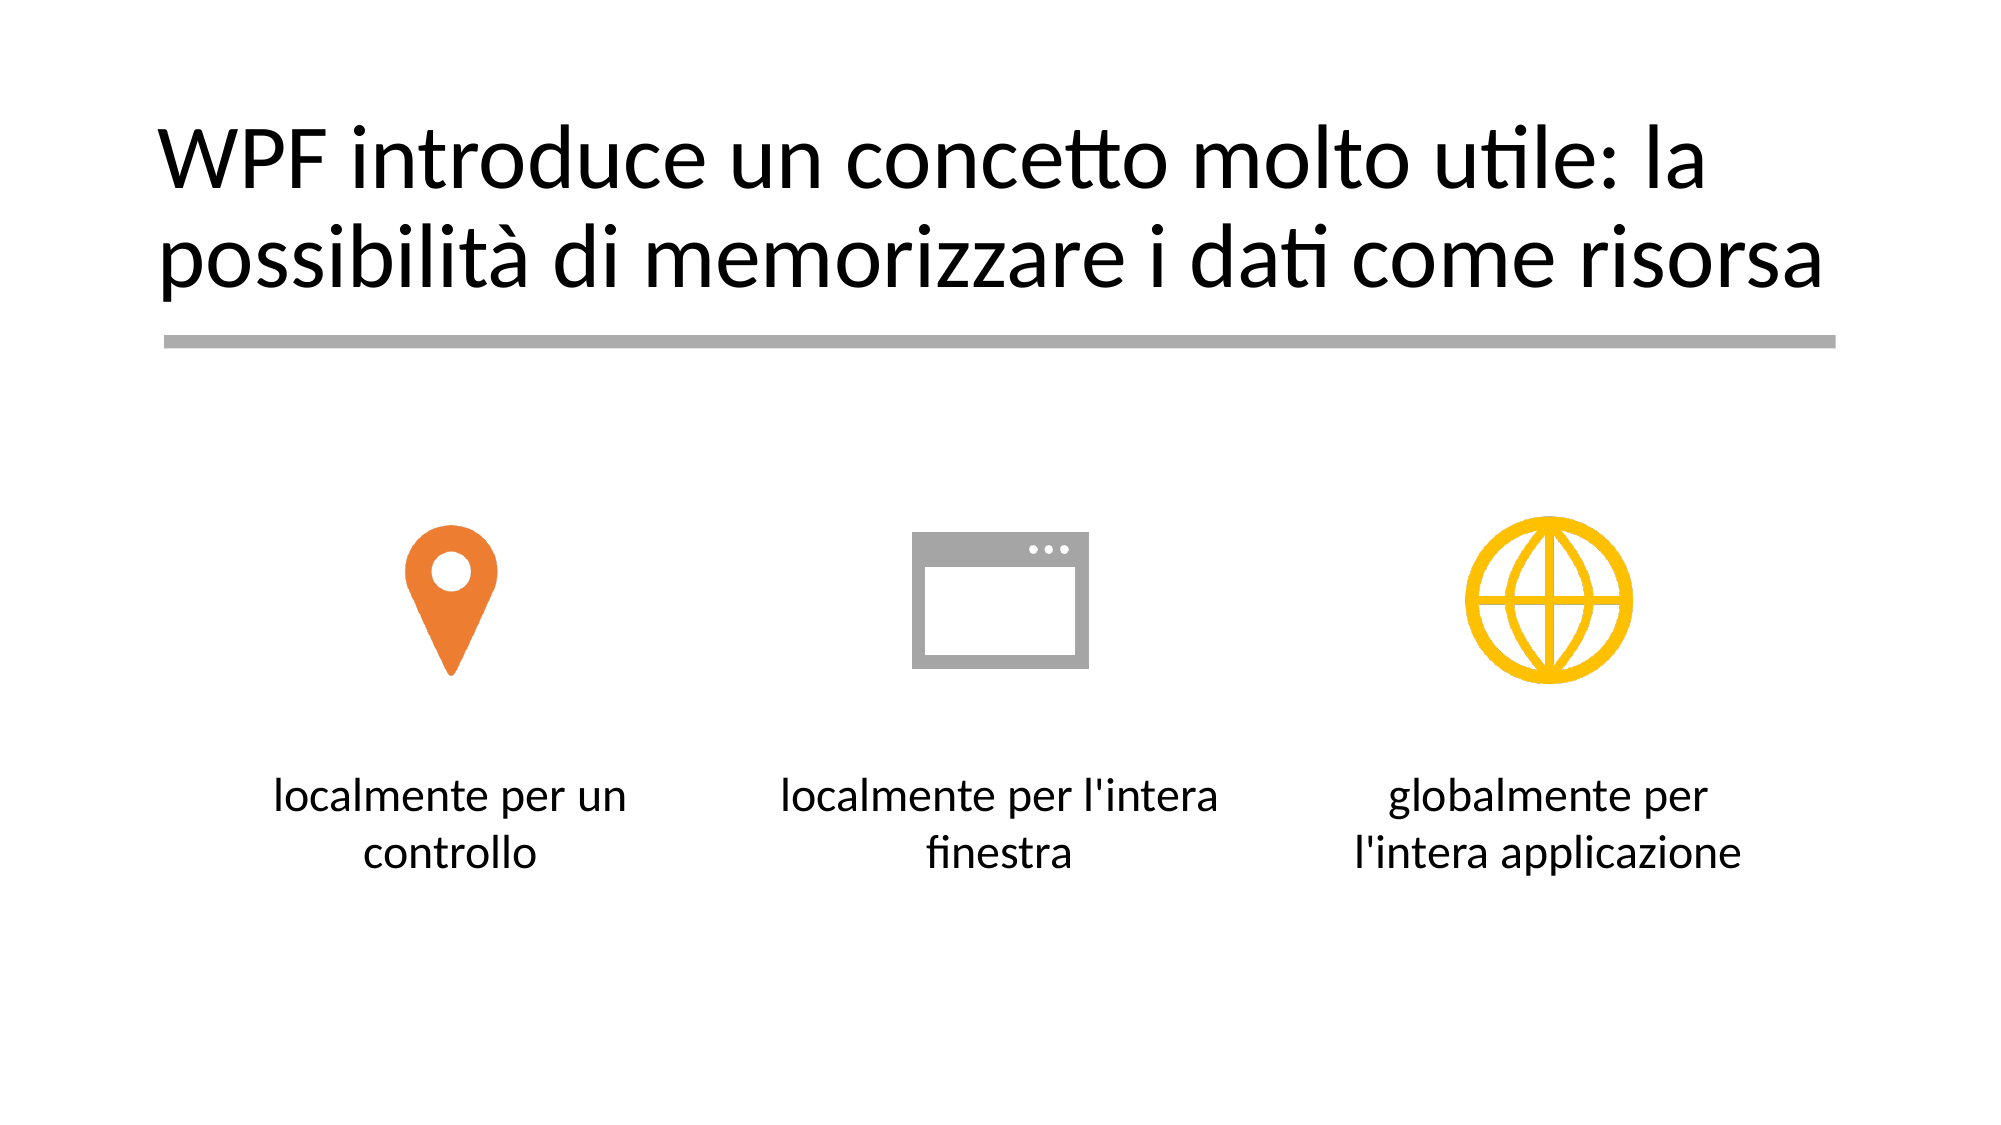

# WPF introduce un concetto molto utile: la possibilità di memorizzare i dati come risorsa

localmente per un controllo
localmente per l'intera finestra
globalmente per l'intera applicazione